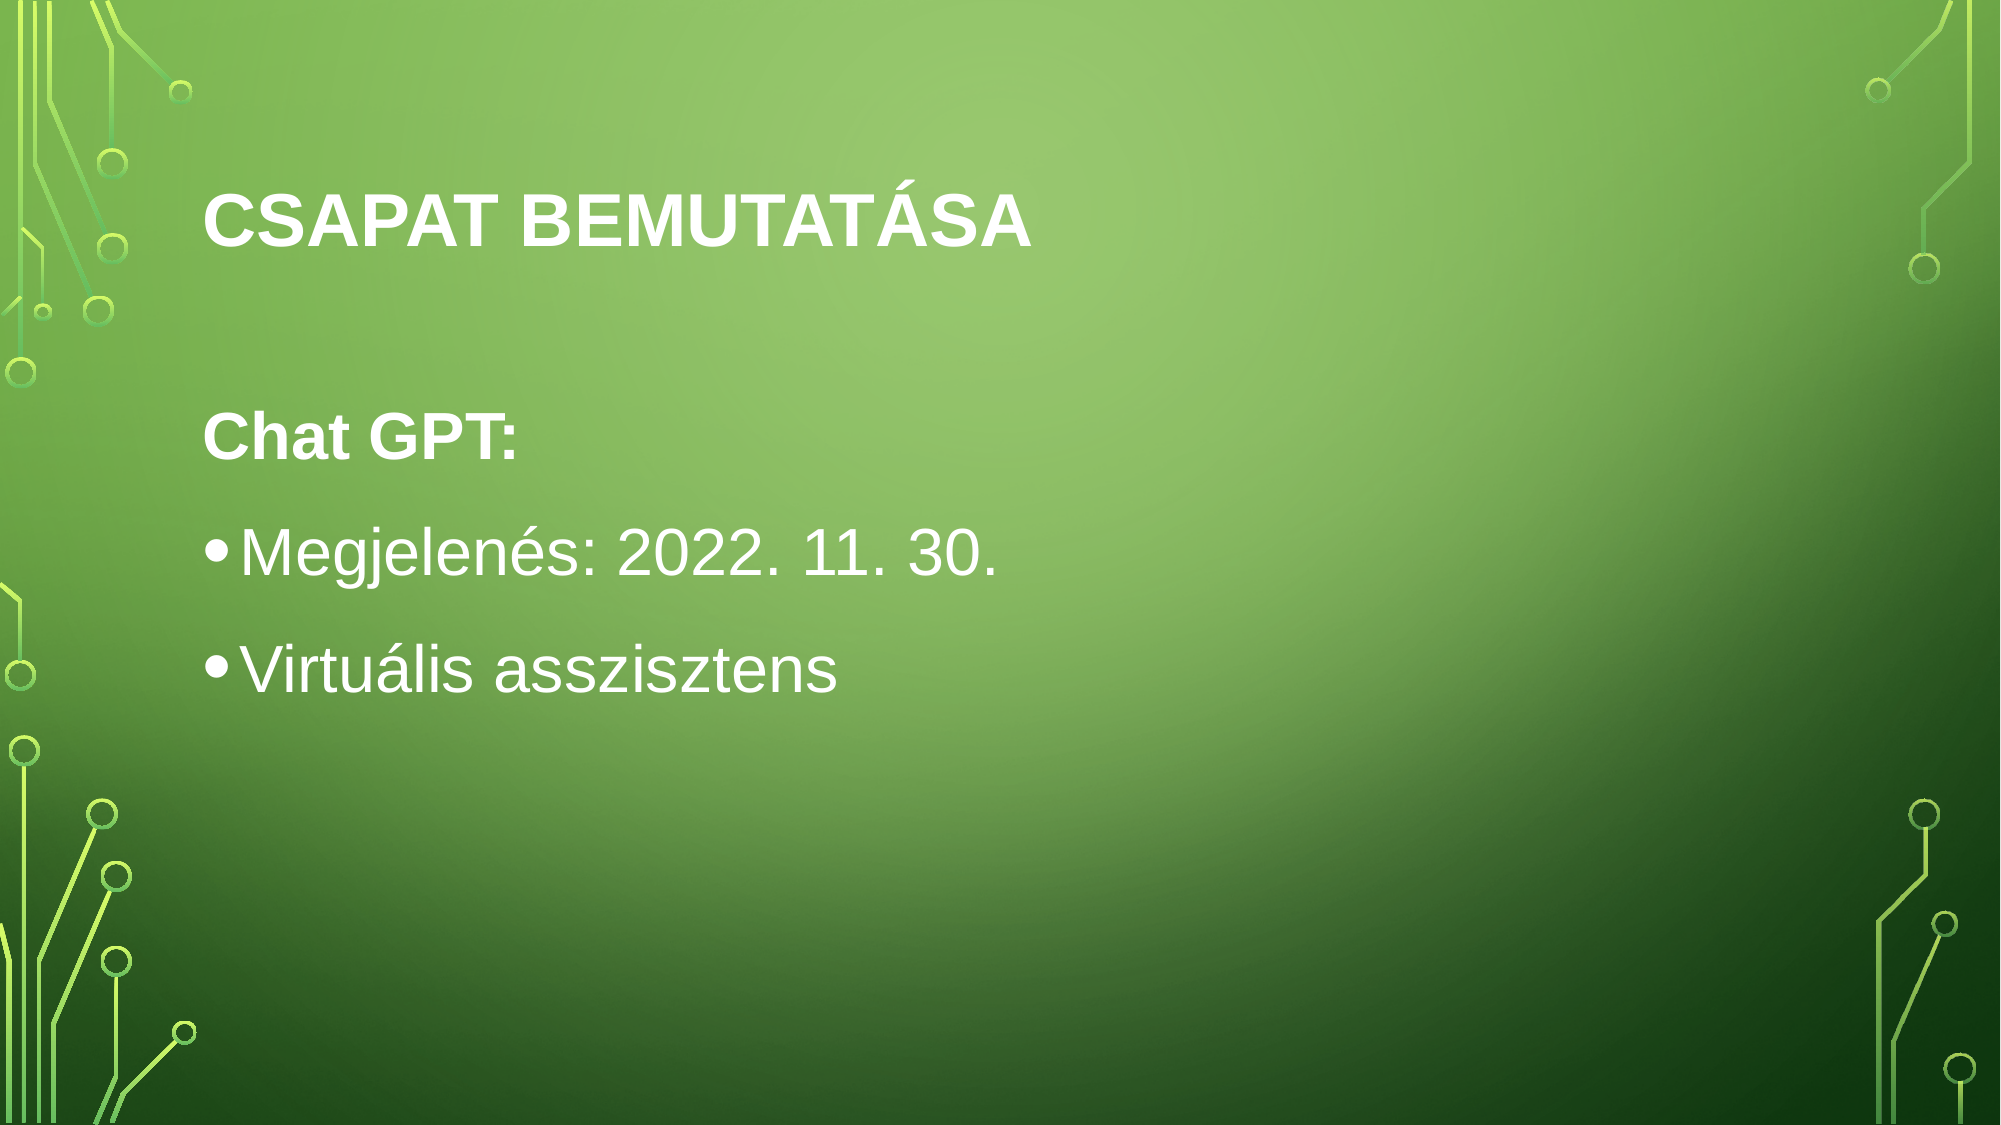

# Csapat bemutatása
Chat GPT:
Megjelenés: 2022. 11. 30.
Virtuális asszisztens